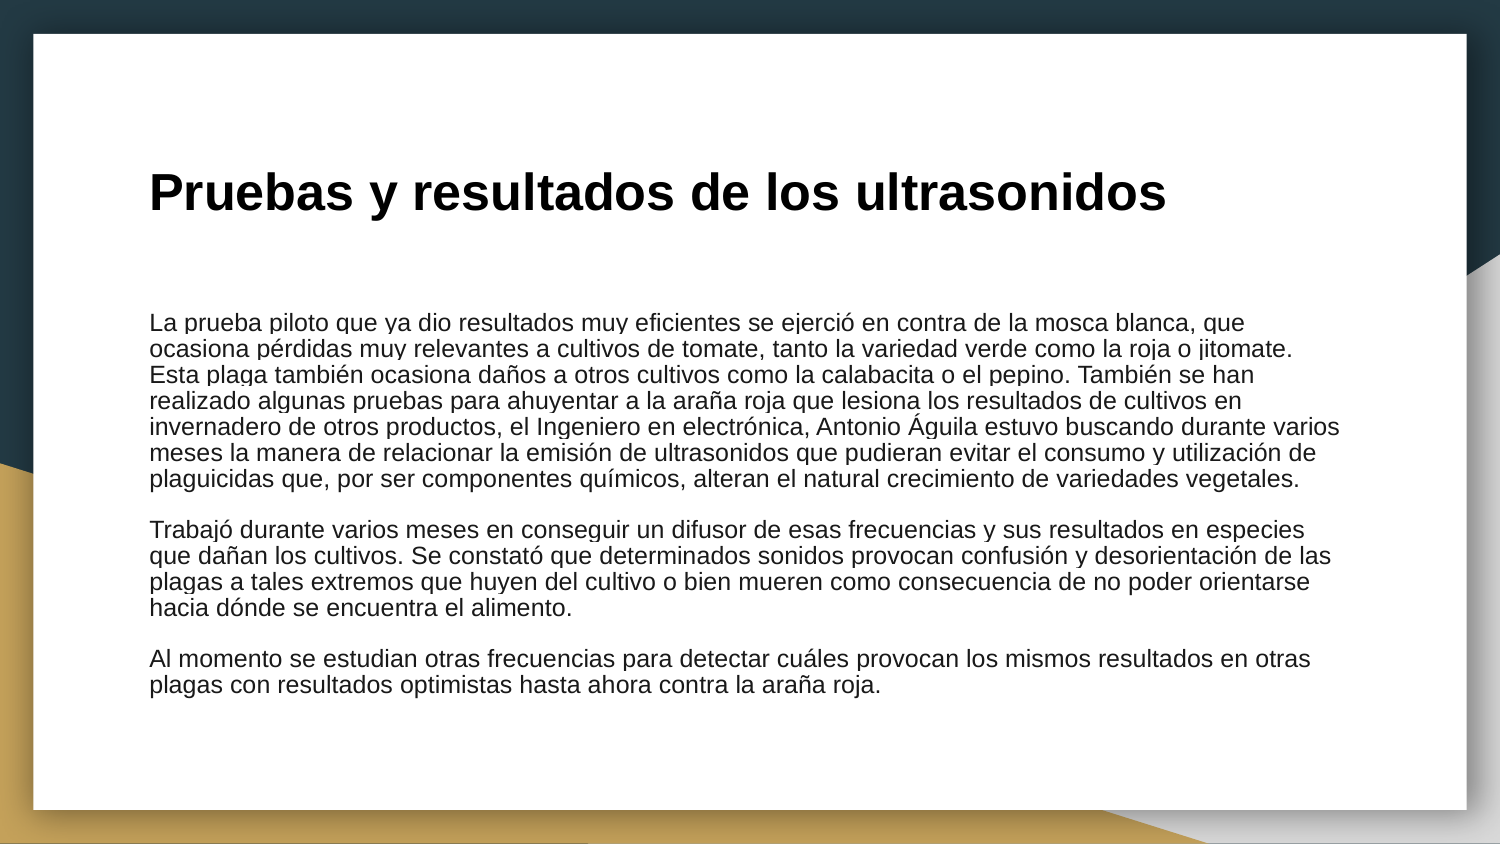

# Pruebas y resultados de los ultrasonidos
La prueba piloto que ya dio resultados muy eficientes se ejerció en contra de la mosca blanca, que ocasiona pérdidas muy relevantes a cultivos de tomate, tanto la variedad verde como la roja o jitomate. Esta plaga también ocasiona daños a otros cultivos como la calabacita o el pepino. También se han realizado algunas pruebas para ahuyentar a la araña roja que lesiona los resultados de cultivos en invernadero de otros productos, el Ingeniero en electrónica, Antonio Águila estuvo buscando durante varios meses la manera de relacionar la emisión de ultrasonidos que pudieran evitar el consumo y utilización de plaguicidas que, por ser componentes químicos, alteran el natural crecimiento de variedades vegetales.
Trabajó durante varios meses en conseguir un difusor de esas frecuencias y sus resultados en especies que dañan los cultivos. Se constató que determinados sonidos provocan confusión y desorientación de las plagas a tales extremos que huyen del cultivo o bien mueren como consecuencia de no poder orientarse hacia dónde se encuentra el alimento.
Al momento se estudian otras frecuencias para detectar cuáles provocan los mismos resultados en otras plagas con resultados optimistas hasta ahora contra la araña roja.